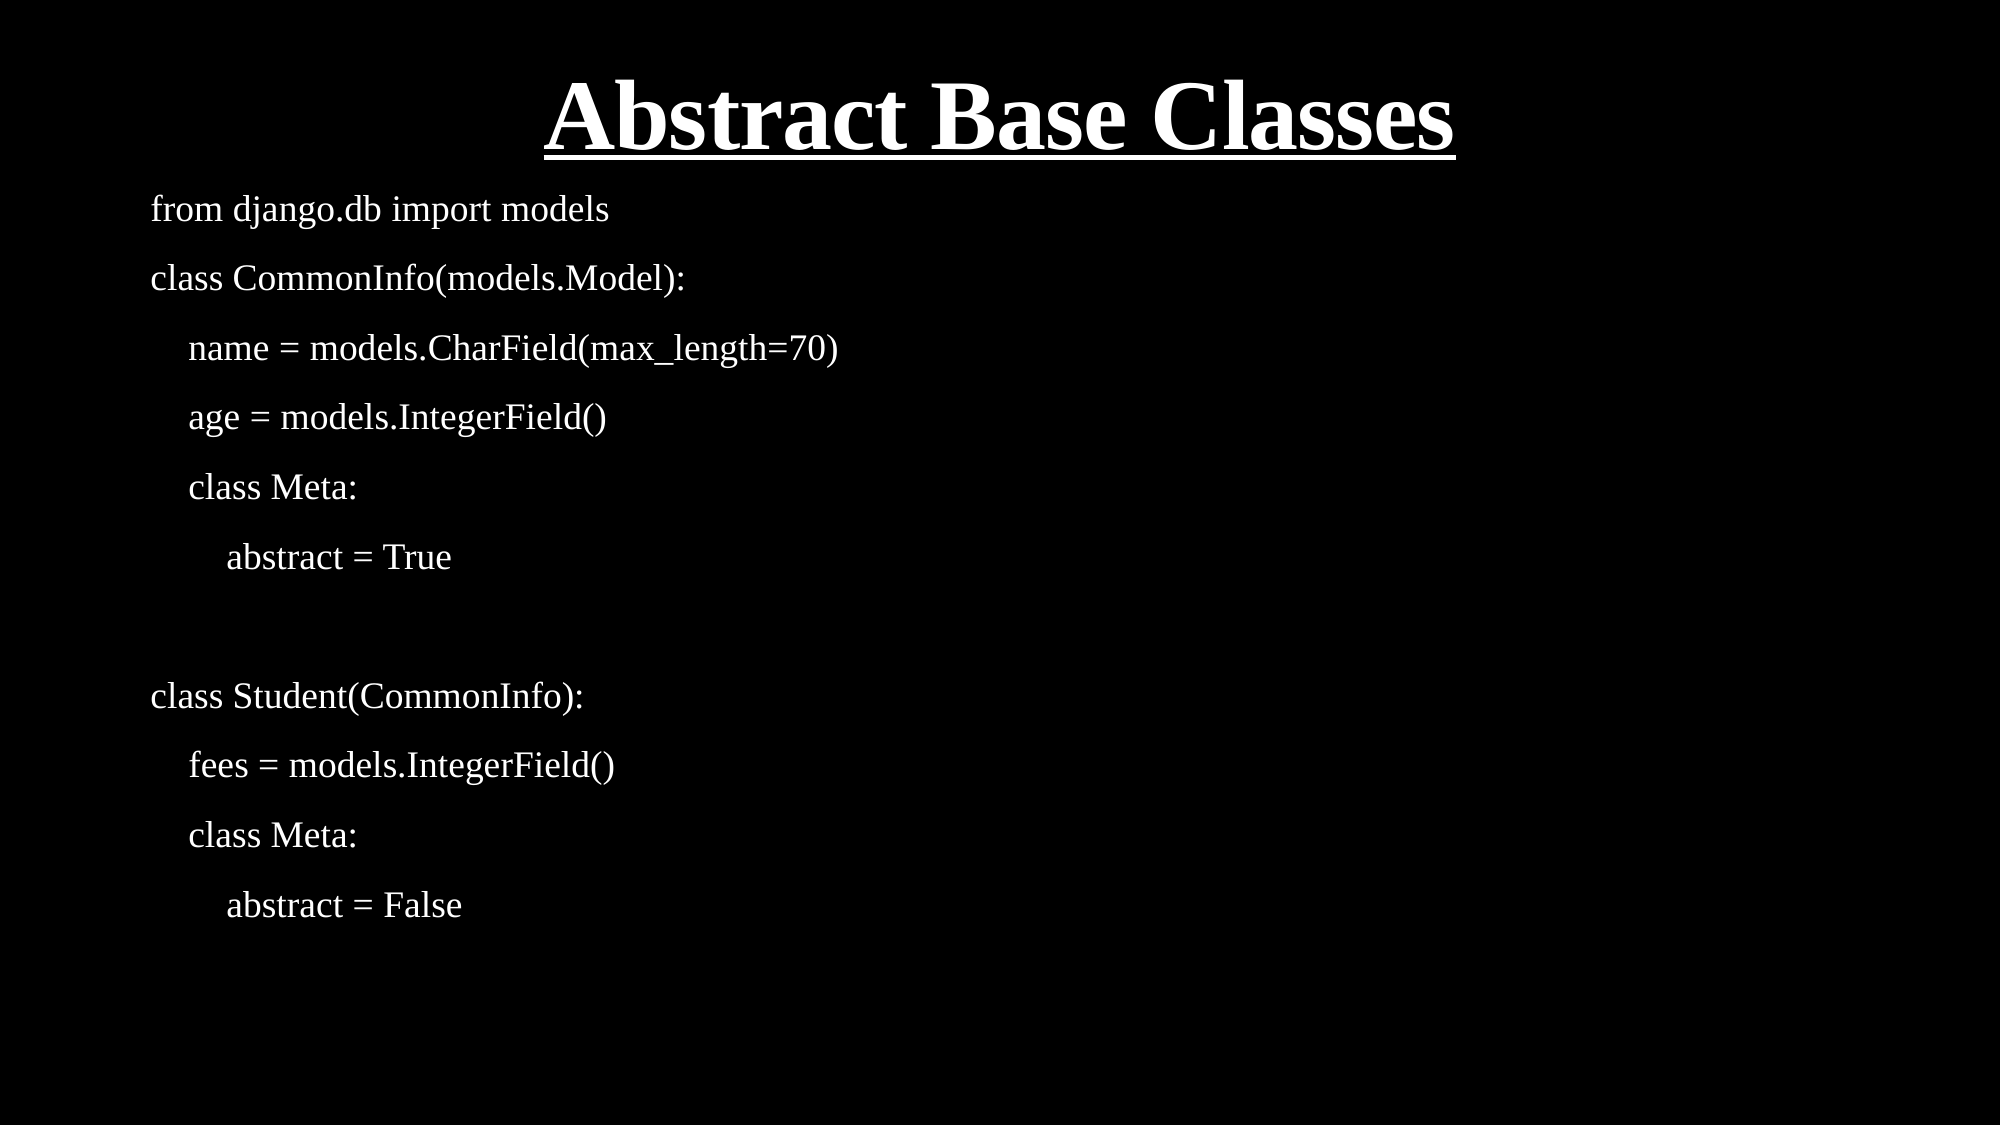

# Abstract Base Classes
from django.db import models
class CommonInfo(models.Model):
    name = models.CharField(max_length=70)
    age = models.IntegerField()
    class Meta:
        abstract = True

class Student(CommonInfo):
    fees = models.IntegerField()
    class Meta:
        abstract = False